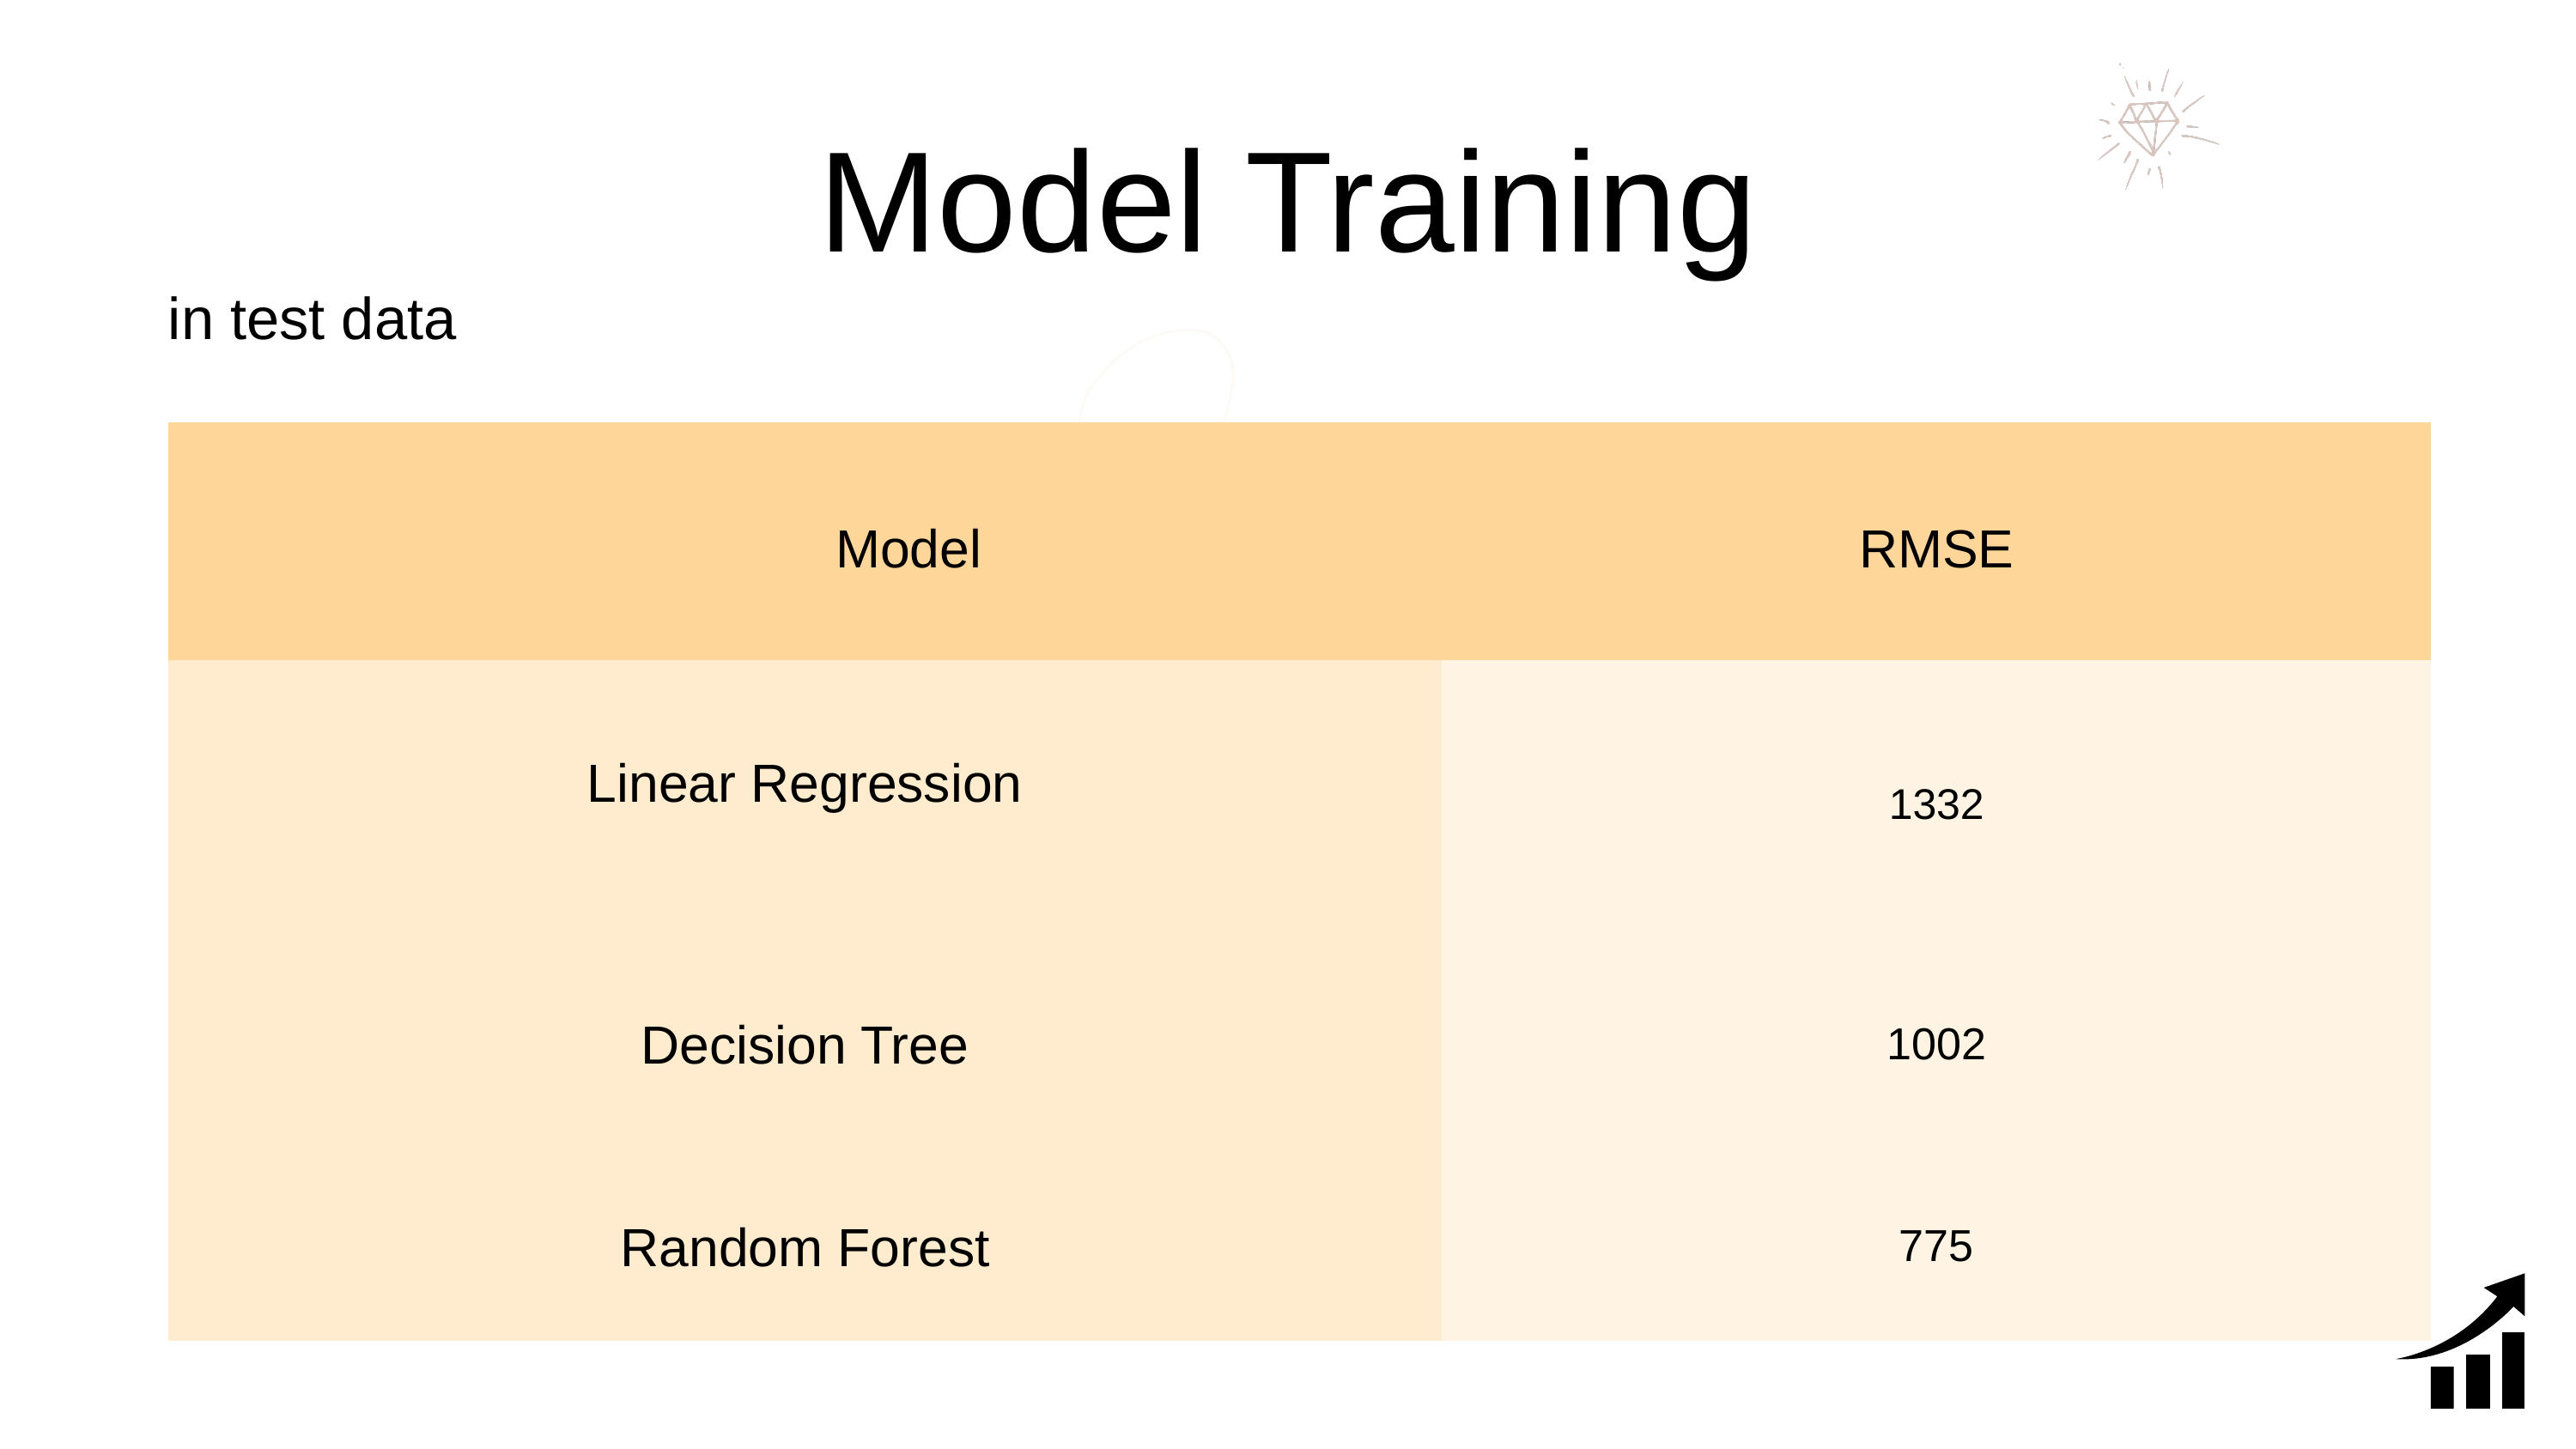

Model Training

in test data

| Model | RMSE |
| --- | --- |
| Linear Regression | 1332 |
| Decision Tree | 1002 |
| Random Forest | 775 |